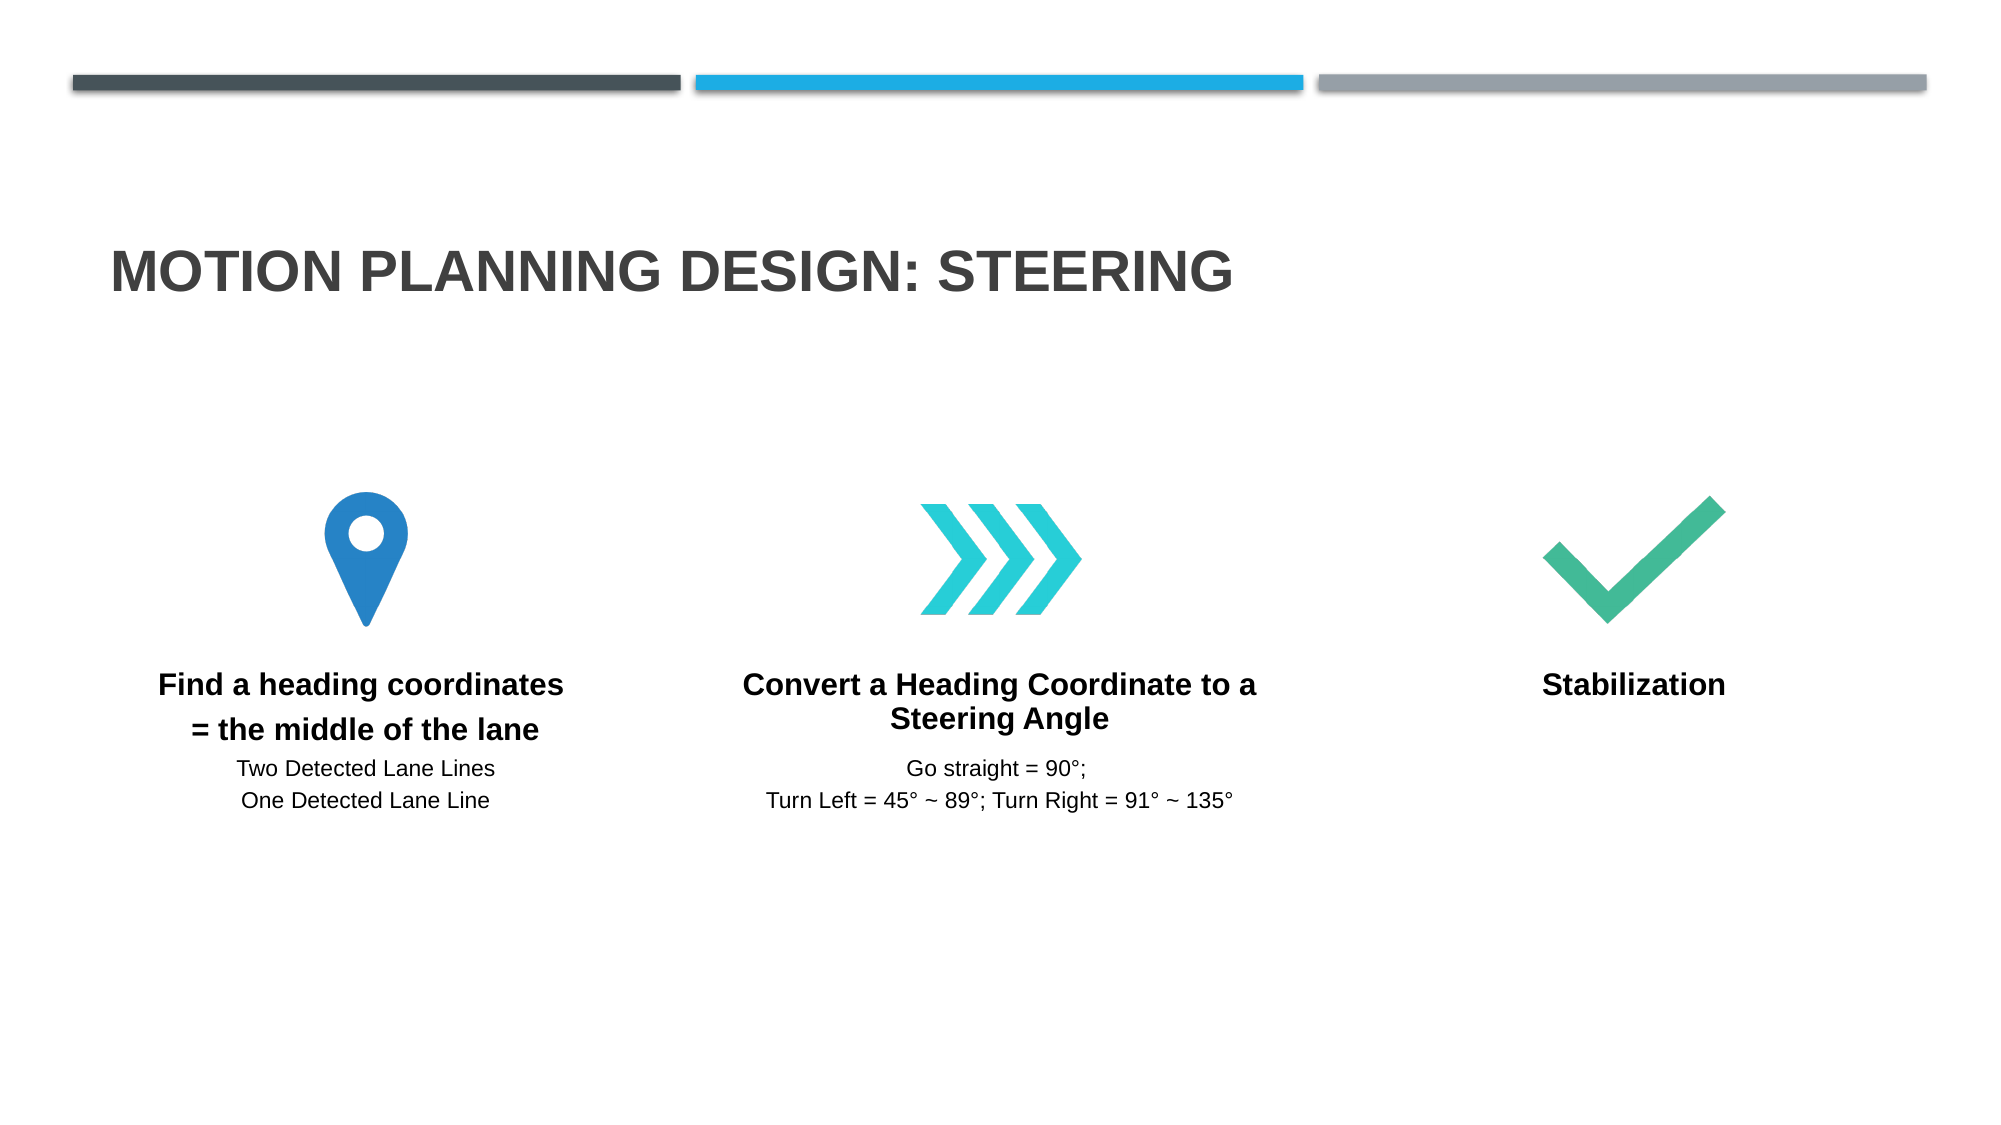

# Motion planning design: steering
Find a heading coordinates
= the middle of the lane
Two Detected Lane Lines
One Detected Lane Line
Convert a Heading Coordinate to a Steering Angle
Go straight = 90°;
Turn Left = 45° ~ 89°; Turn Right = 91° ~ 135°
Stabilization